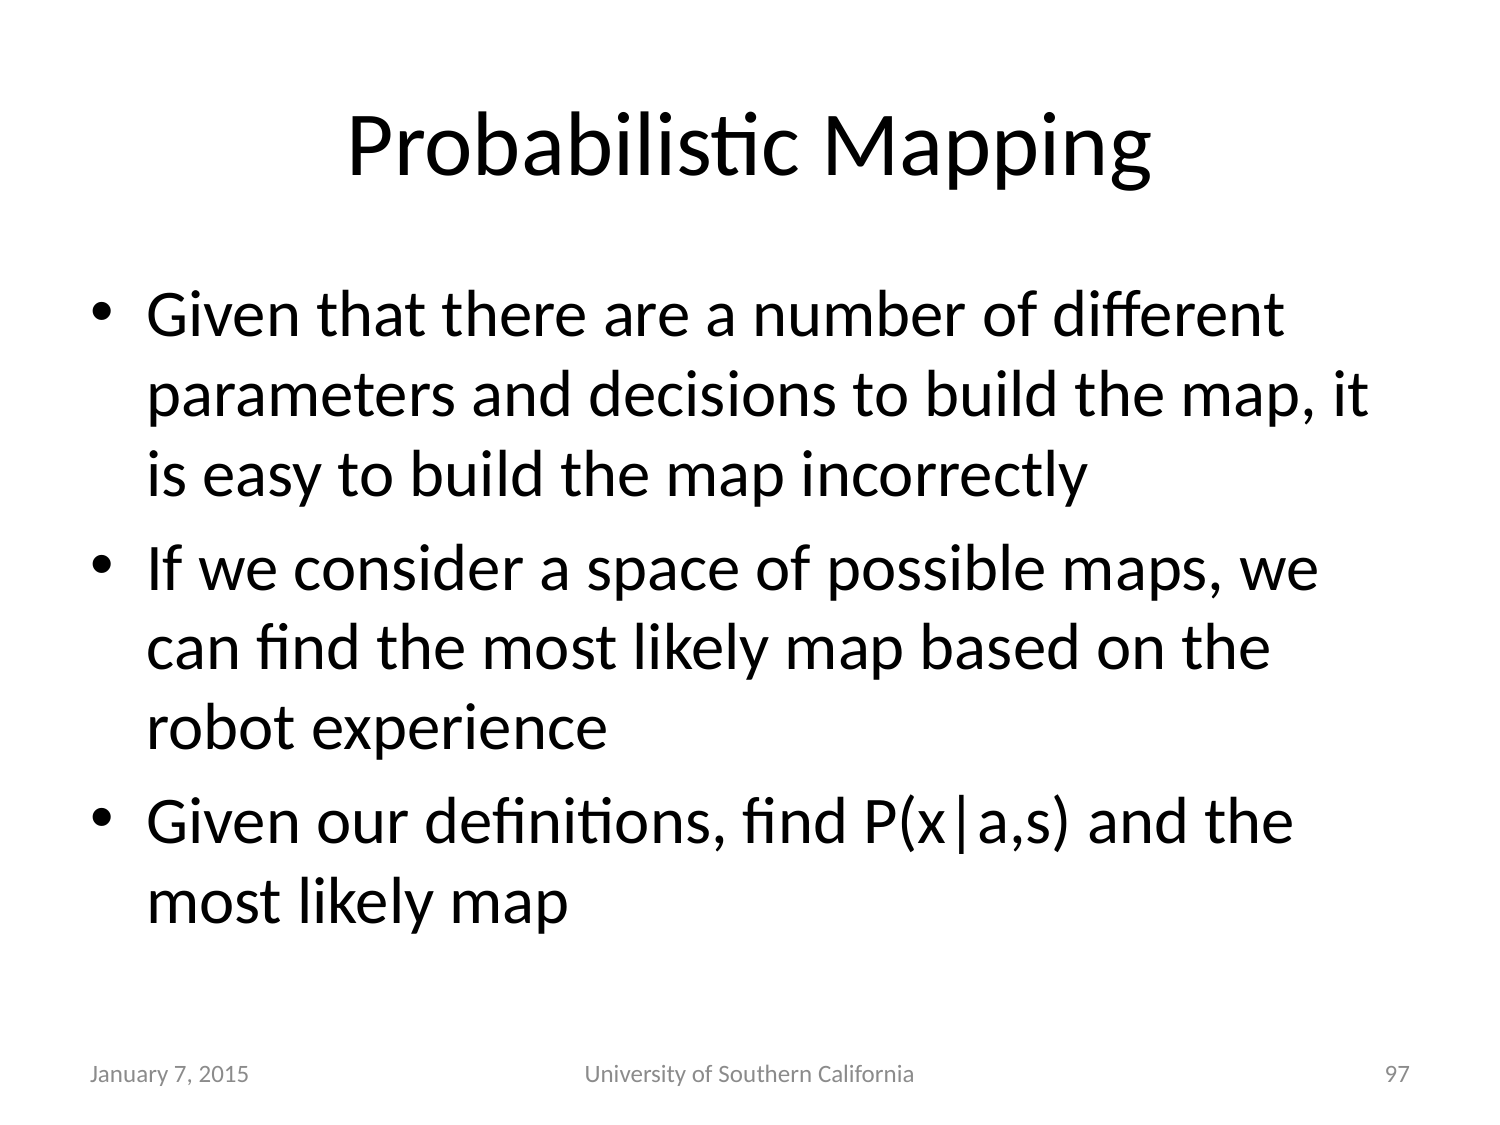

# Probabilistic Mapping
Given that there are a number of different parameters and decisions to build the map, it is easy to build the map incorrectly
If we consider a space of possible maps, we can find the most likely map based on the robot experience
Given our definitions, find P(x|a,s) and the most likely map
January 7, 2015
University of Southern California
97